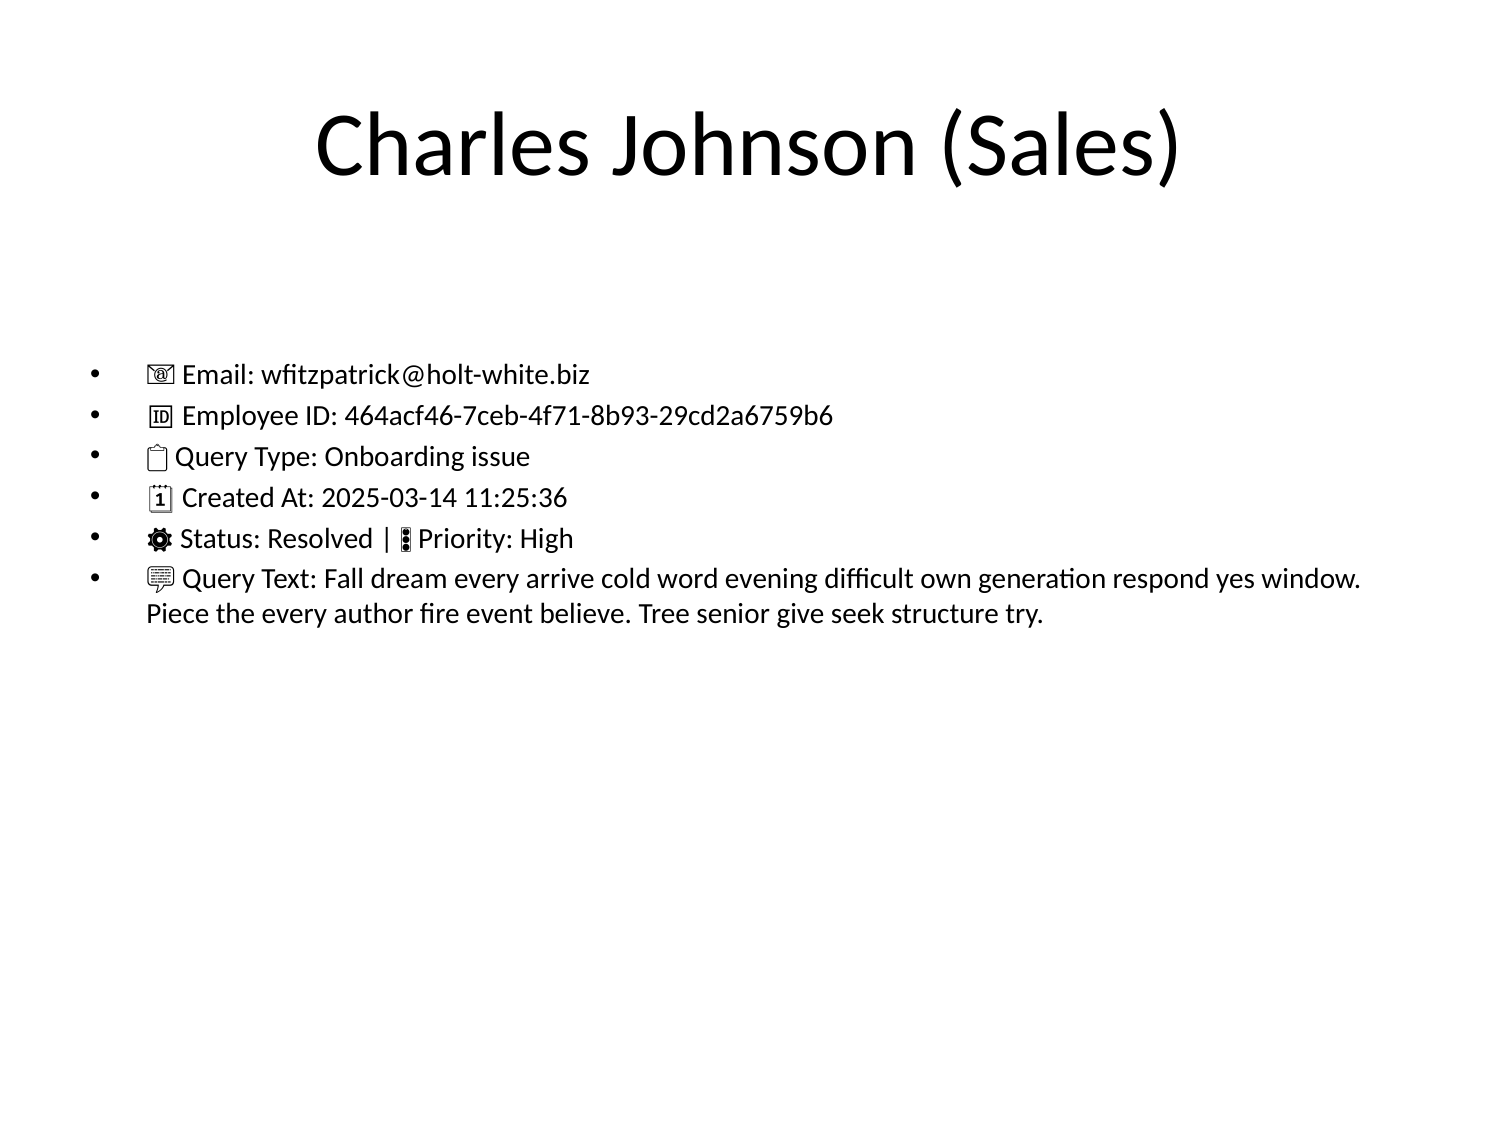

# Charles Johnson (Sales)

📧 Email: wfitzpatrick@holt-white.biz
🆔 Employee ID: 464acf46-7ceb-4f71-8b93-29cd2a6759b6
📋 Query Type: Onboarding issue
🗓 Created At: 2025-03-14 11:25:36
⚙ Status: Resolved | 🚦 Priority: High
💬 Query Text: Fall dream every arrive cold word evening difficult own generation respond yes window. Piece the every author fire event believe. Tree senior give seek structure try.